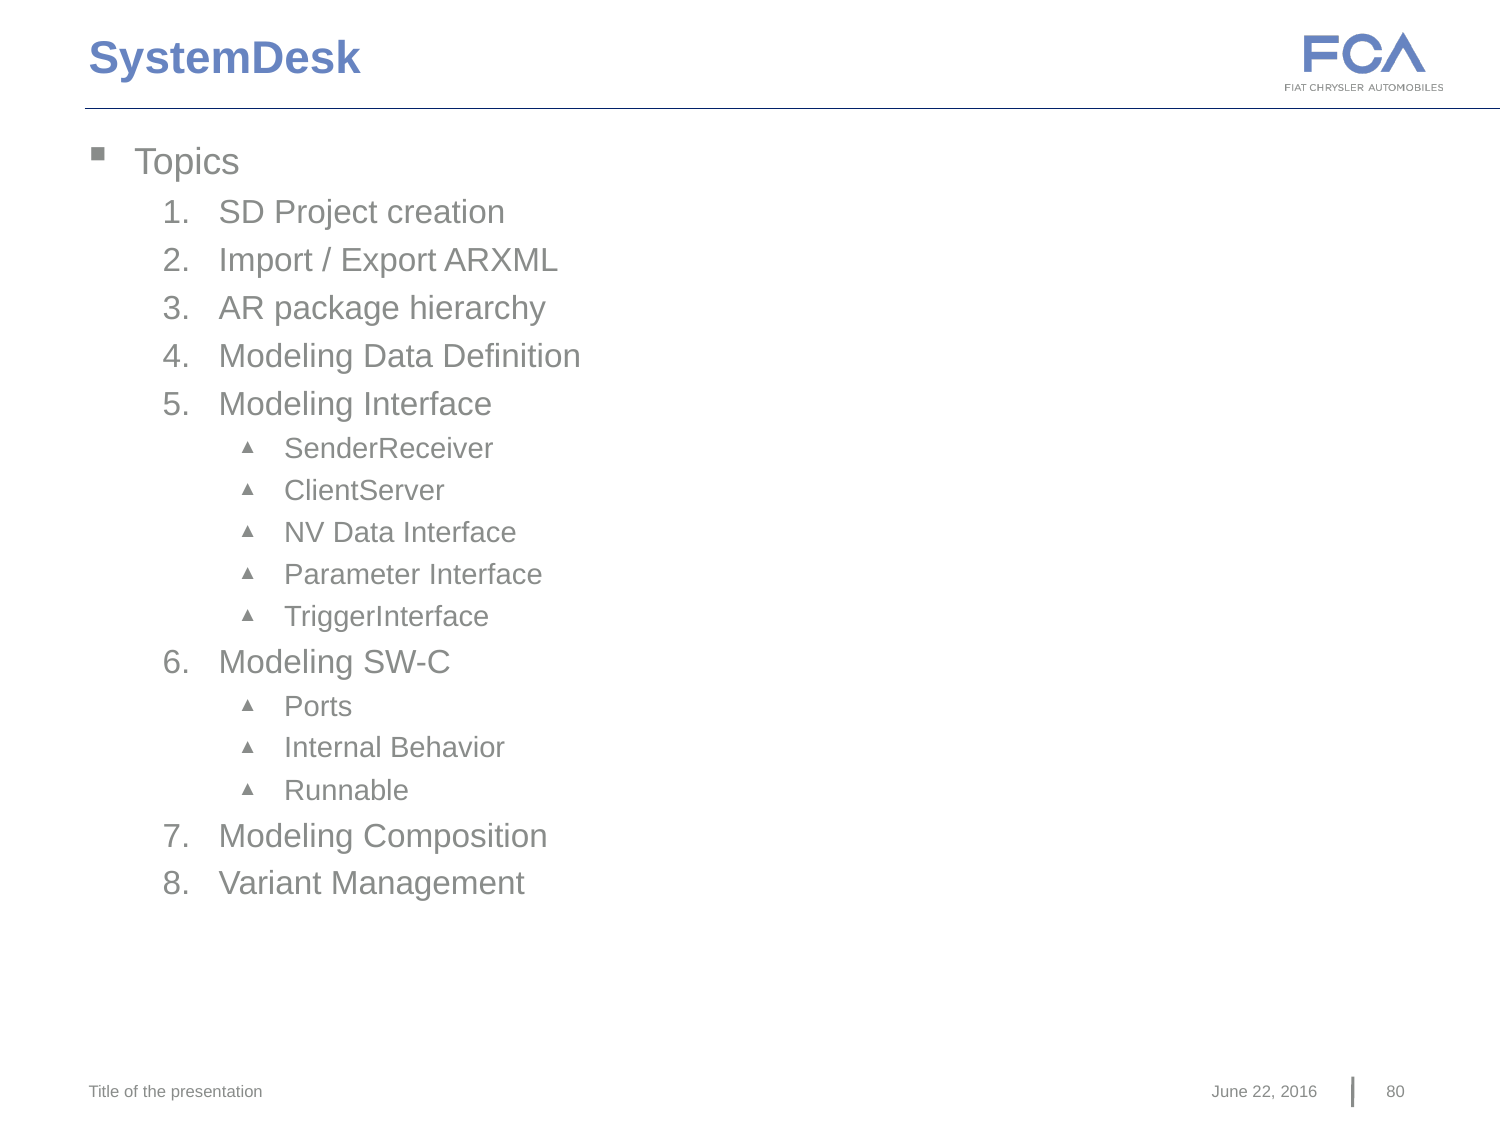

SystemDesk
Topics
SD Project creation
Import / Export ARXML
AR package hierarchy
Modeling Data Definition
Modeling Interface
SenderReceiver
ClientServer
NV Data Interface
Parameter Interface
TriggerInterface
Modeling SW-C
Ports
Internal Behavior
Runnable
Modeling Composition
Variant Management

Title of the presentation
June 22, 2016
80